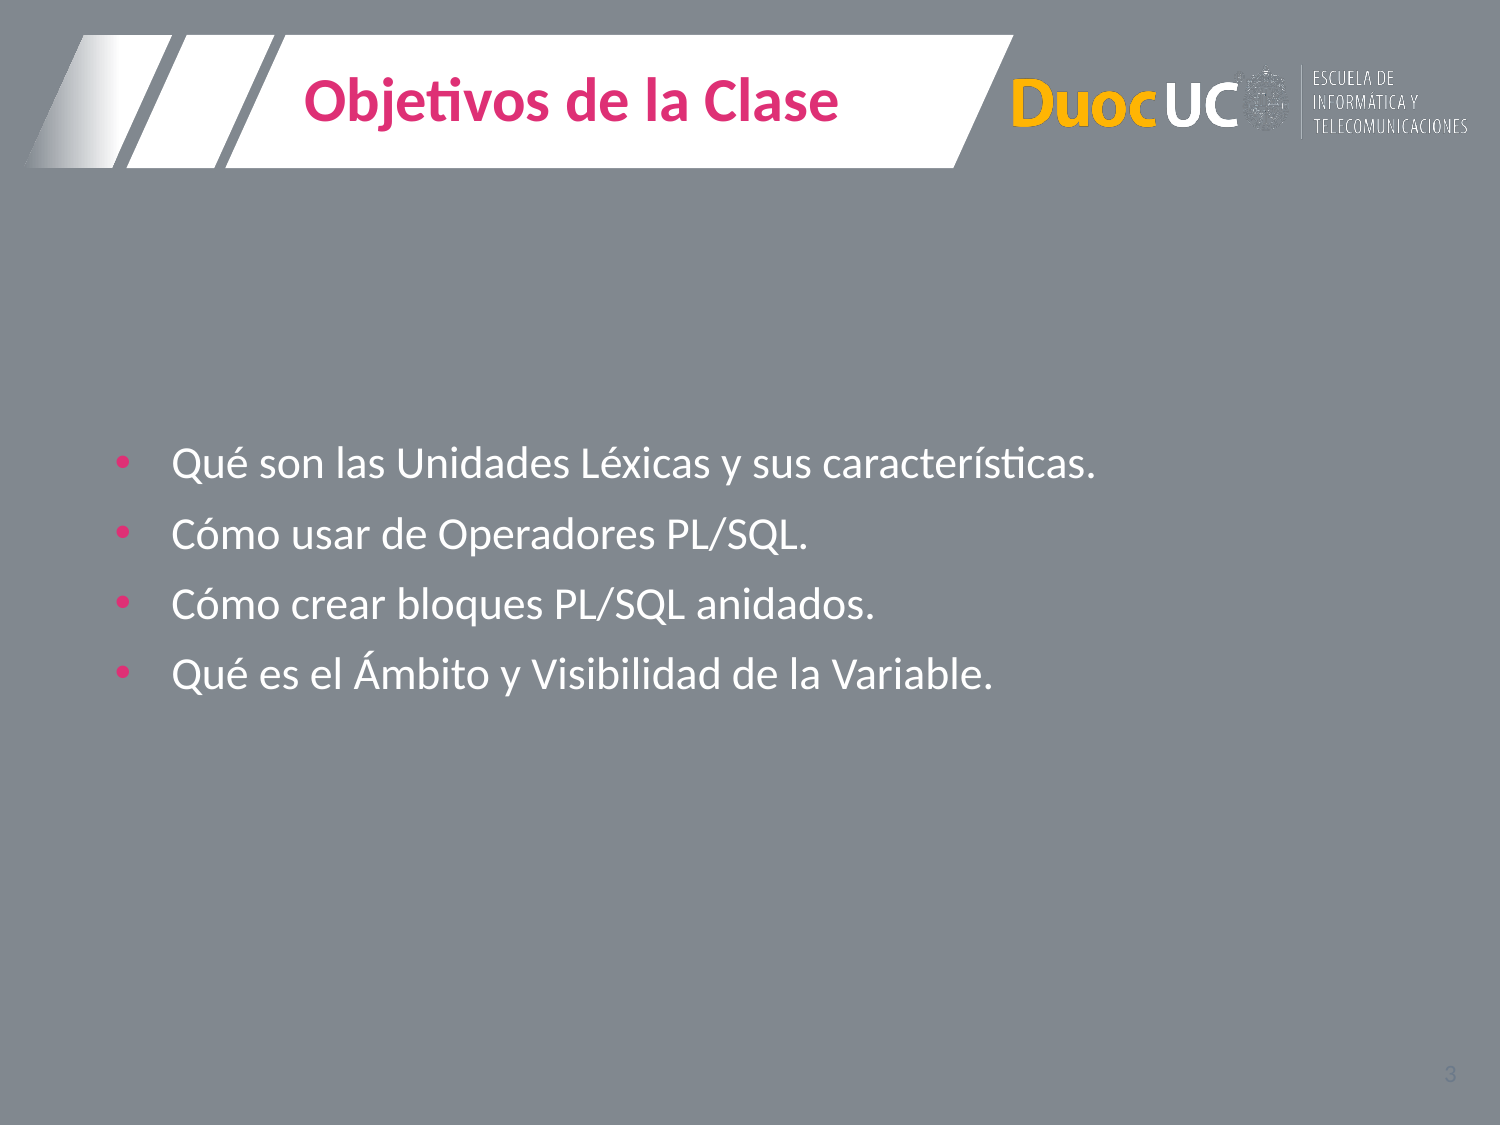

# Objetivos de la Clase
Qué son las Unidades Léxicas y sus características.
Cómo usar de Operadores PL/SQL.
Cómo crear bloques PL/SQL anidados.
Qué es el Ámbito y Visibilidad de la Variable.
3